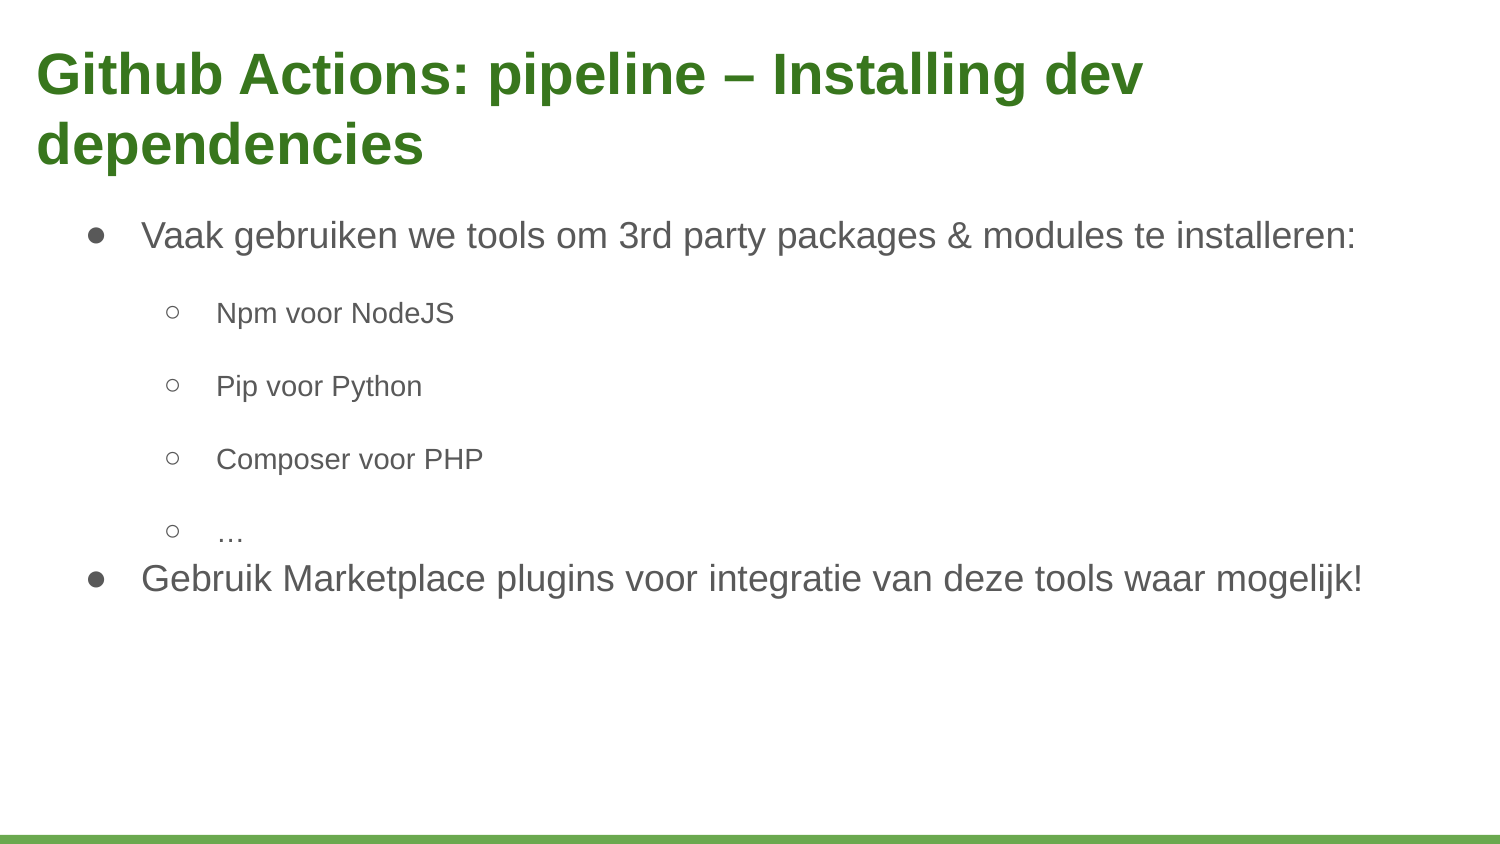

# Github Actions: pipeline – Installing dev dependencies

Vaak gebruiken we tools om 3rd party packages & modules te installeren:
Npm voor NodeJS
Pip voor Python
Composer voor PHP
…
Gebruik Marketplace plugins voor integratie van deze tools waar mogelijk!